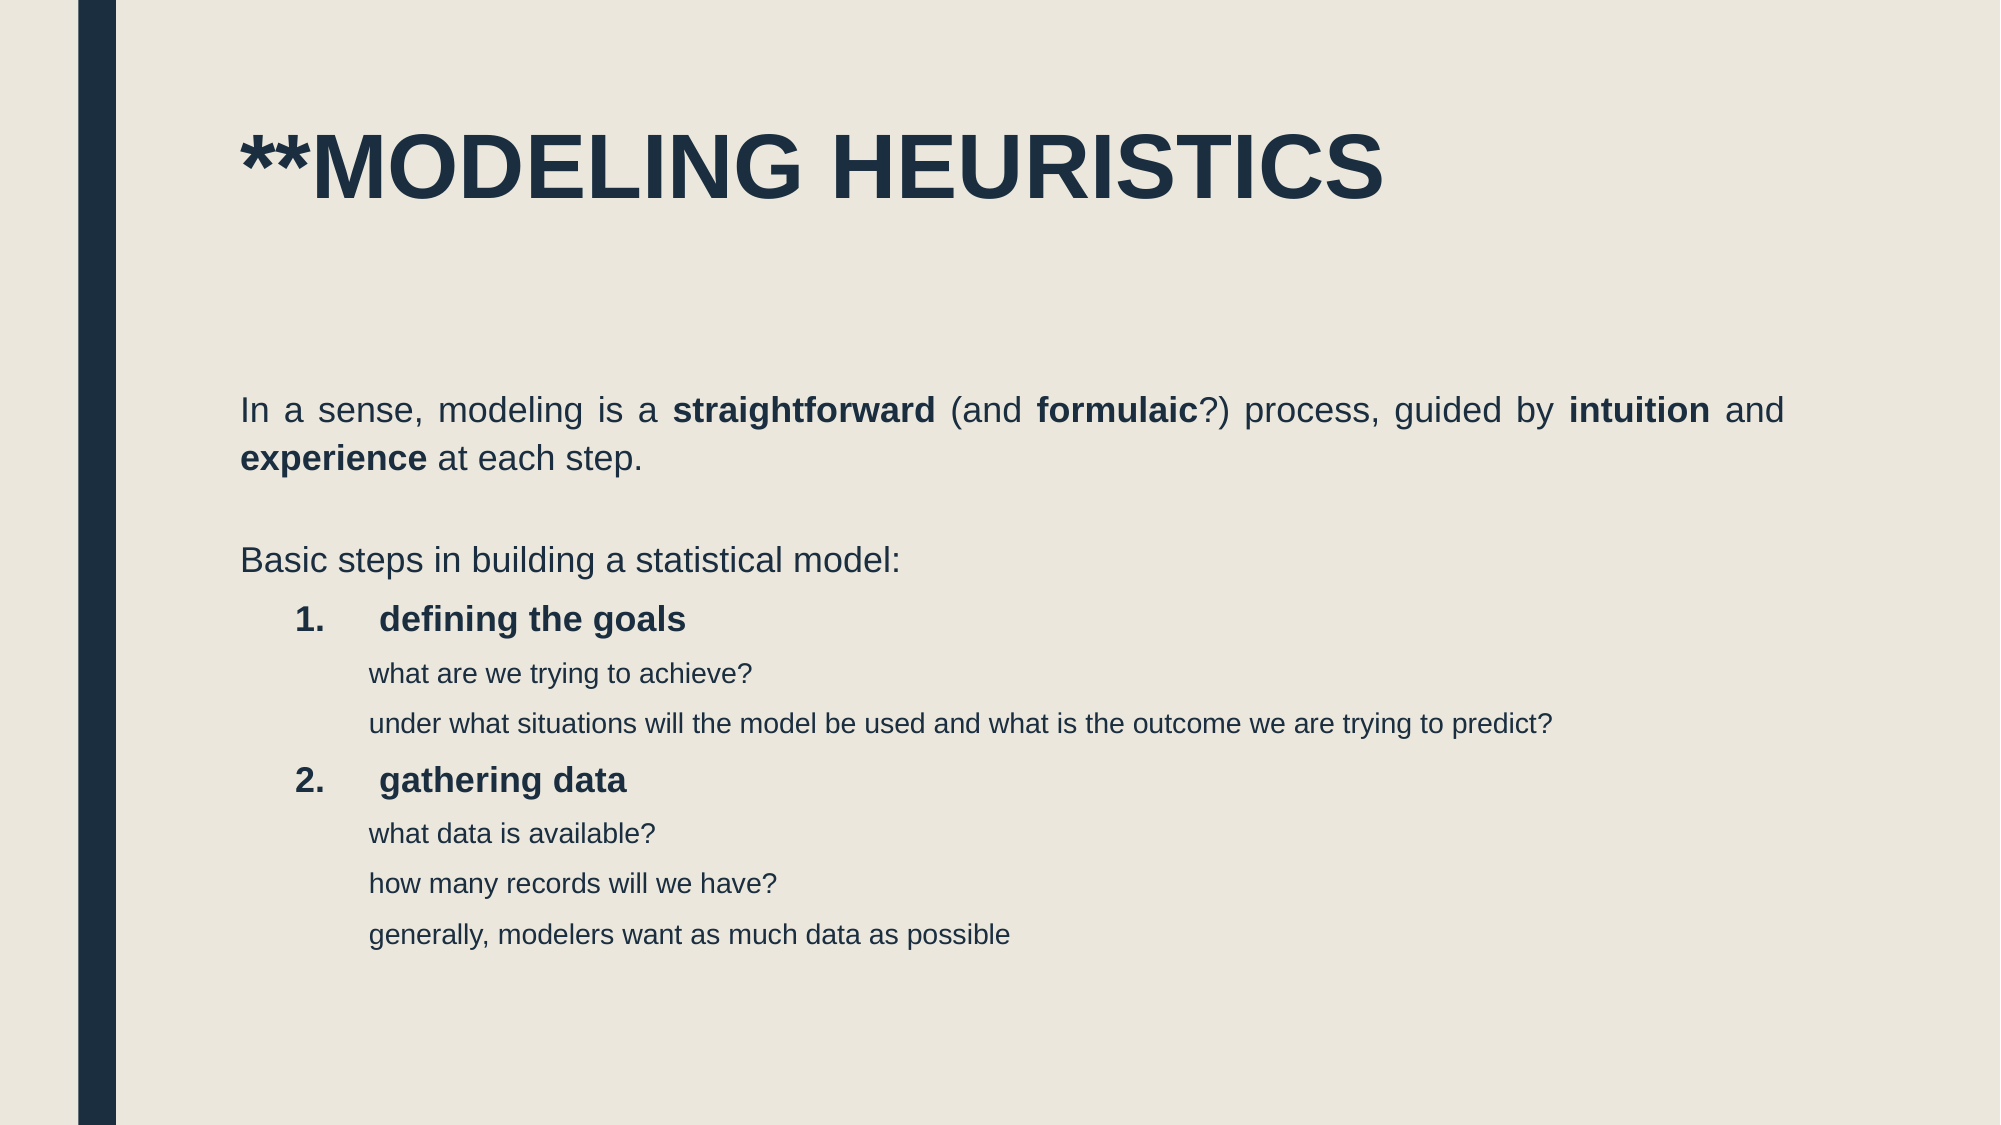

# **MODELING HEURISTICS
In a sense, modeling is a straightforward (and formulaic?) process, guided by intuition and experience at each step.

Basic steps in building a statistical model:
defining the goals
what are we trying to achieve?
under what situations will the model be used and what is the outcome we are trying to predict?
gathering data
what data is available?
how many records will we have?
generally, modelers want as much data as possible